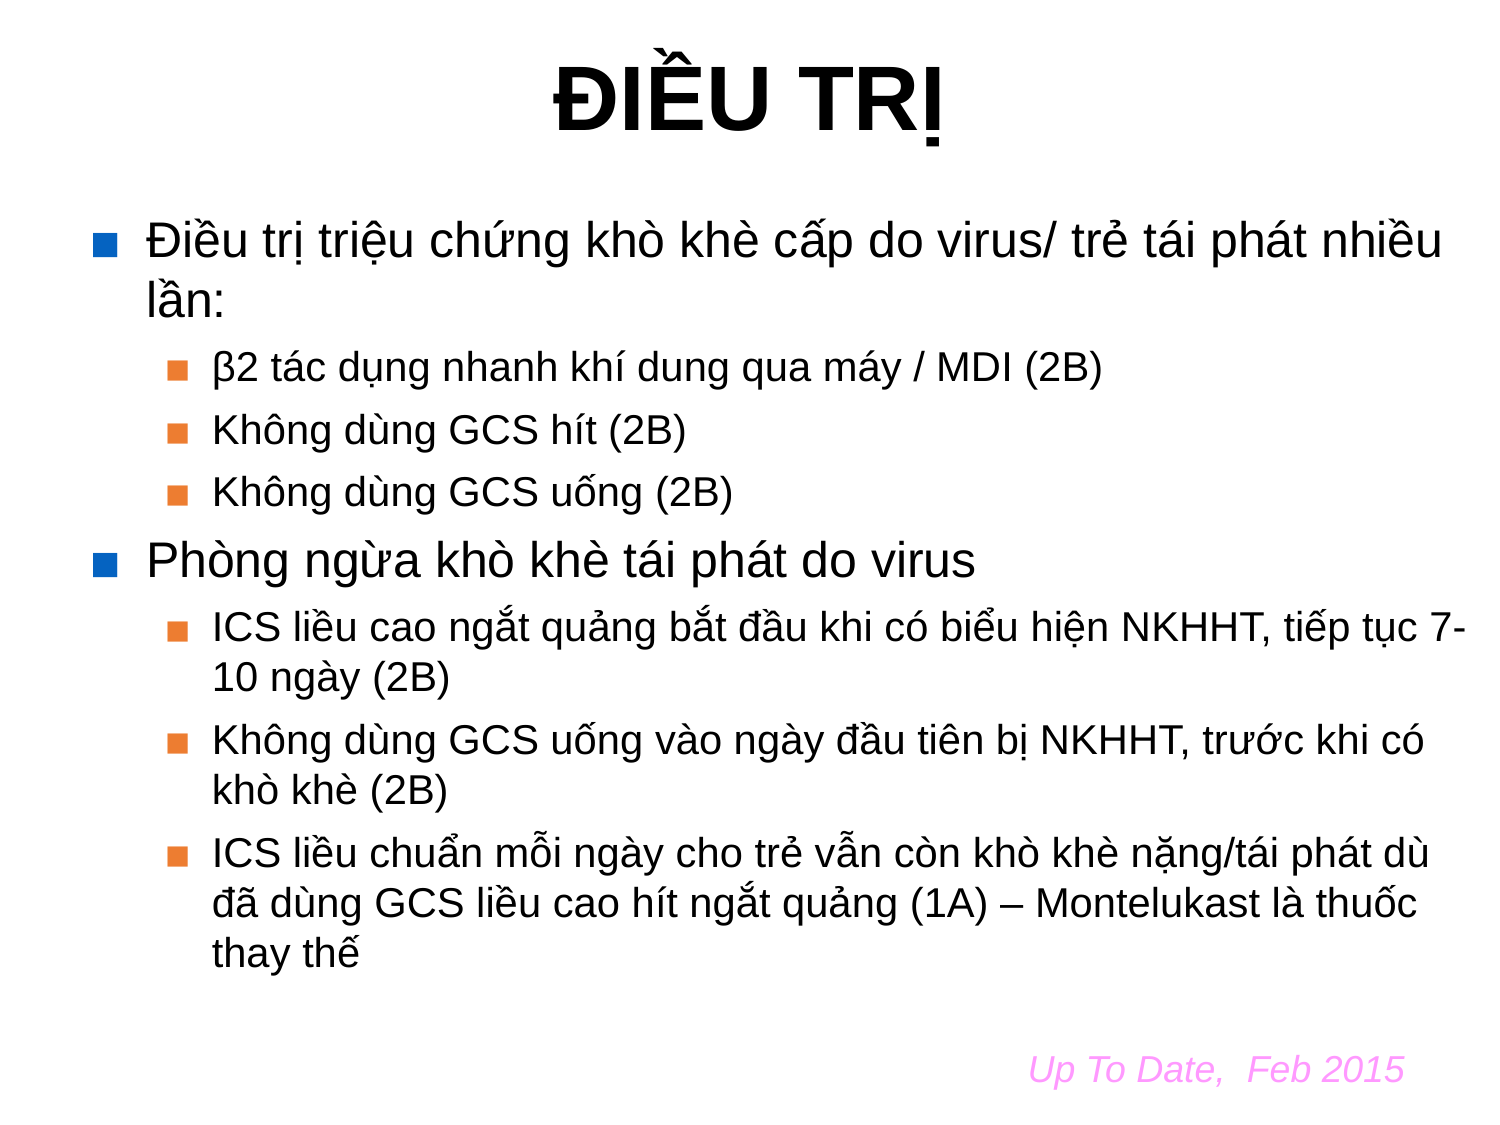

# ĐIỀU TRỊ
Điều trị triệu chứng khò khè cấp do virus/ trẻ tái phát nhiều lần:
β2 tác dụng nhanh khí dung qua máy / MDI (2B)
Không dùng GCS hít (2B)
Không dùng GCS uống (2B)
Phòng ngừa khò khè tái phát do virus
ICS liều cao ngắt quảng bắt đầu khi có biểu hiện NKHHT, tiếp tục 7-10 ngày (2B)
Không dùng GCS uống vào ngày đầu tiên bị NKHHT, trước khi có khò khè (2B)
ICS liều chuẩn mỗi ngày cho trẻ vẫn còn khò khè nặng/tái phát dù đã dùng GCS liều cao hít ngắt quảng (1A) – Montelukast là thuốc thay thế

Up To Date,  Feb 2015